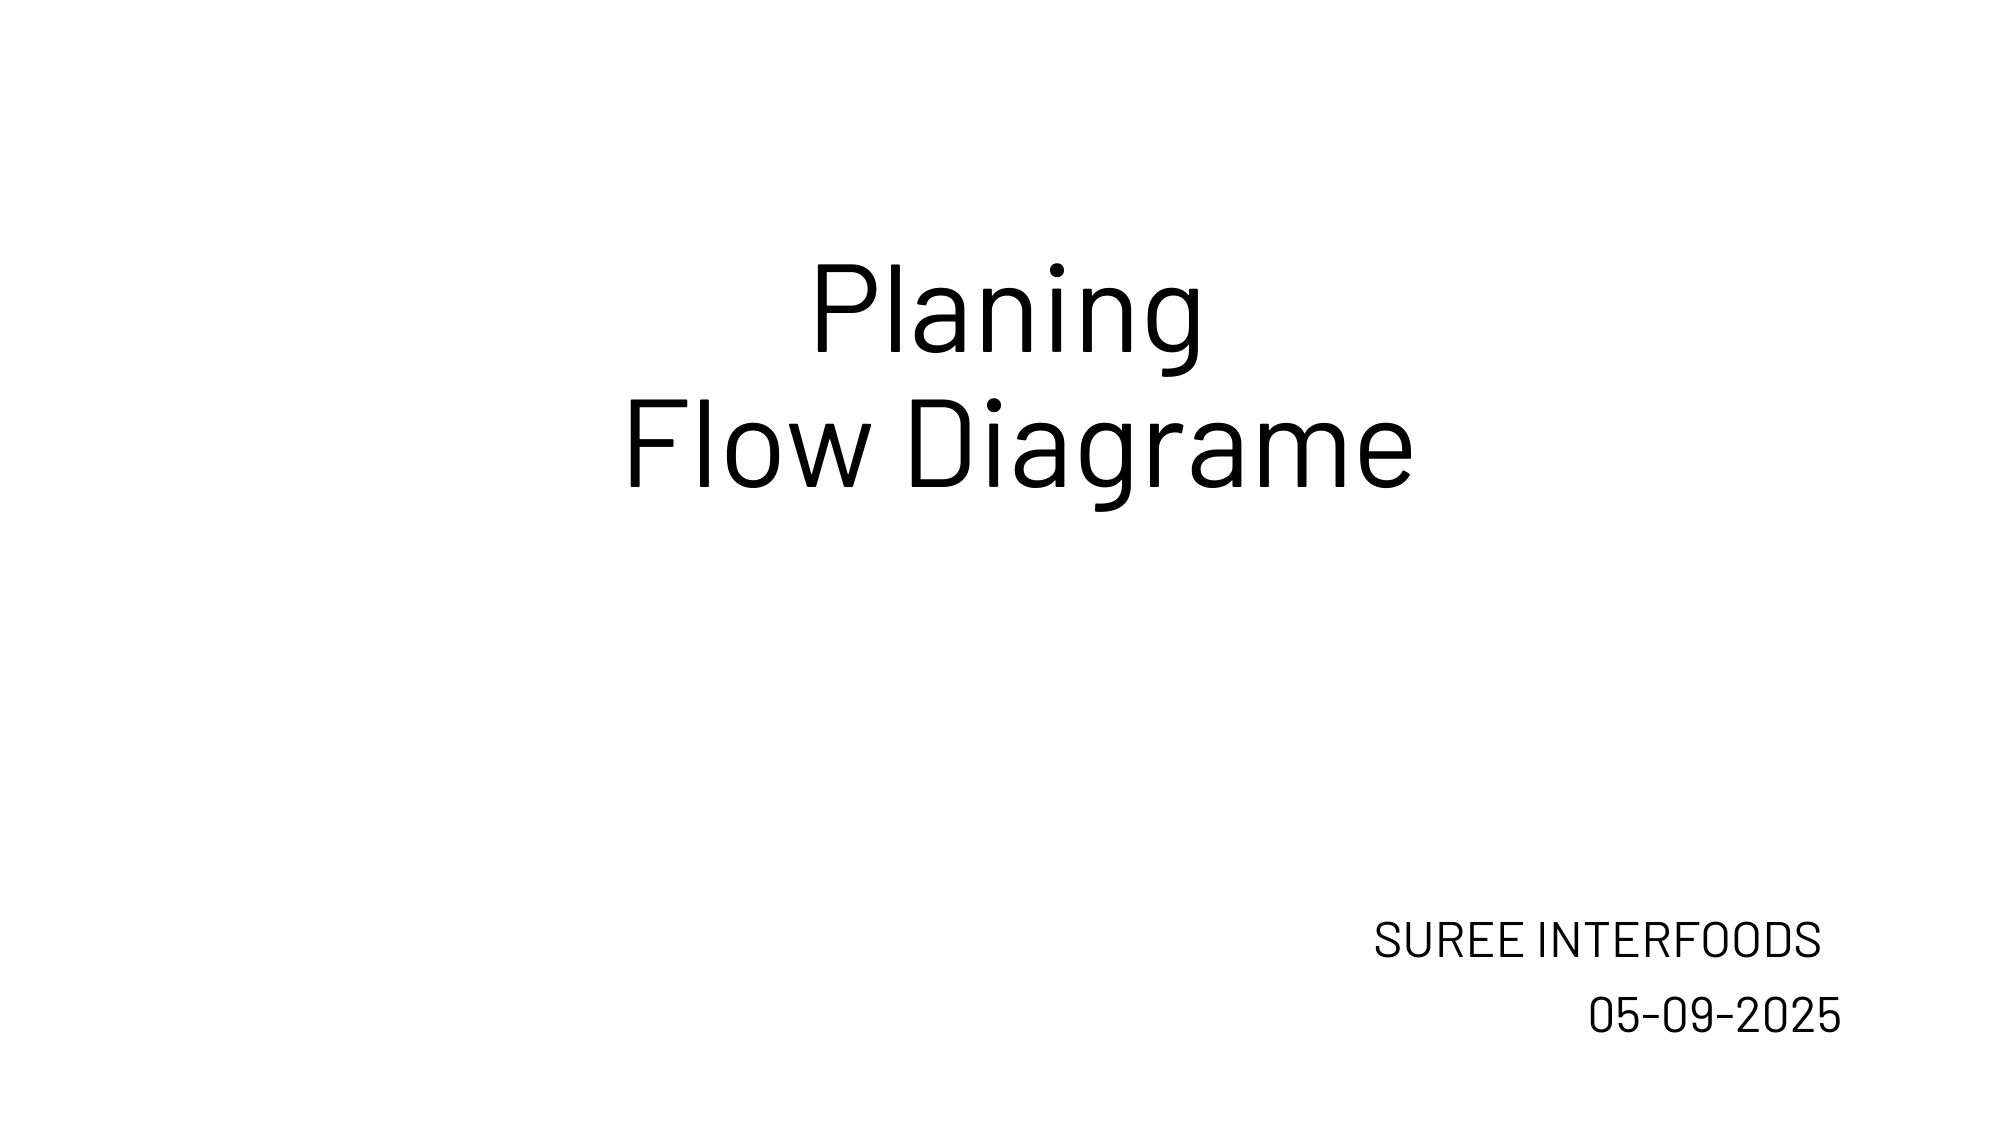

# Planing Flow Diagrame
SUREE INTERFOODS
05-09-2025